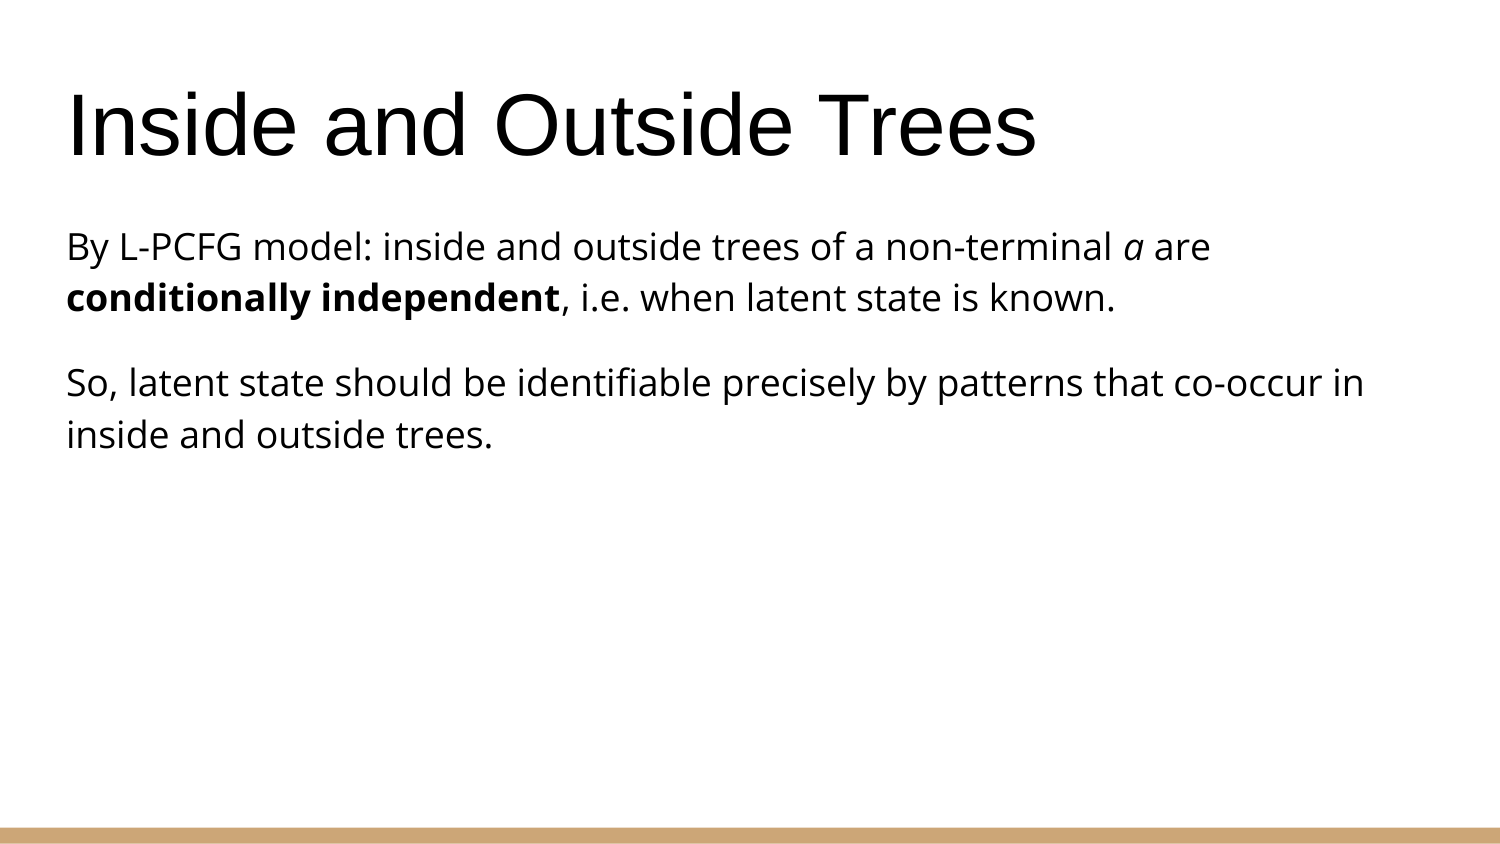

# Inside and Outside Trees
By L-PCFG model: inside and outside trees of a non-terminal a are conditionally independent, i.e. when latent state is known.
So, latent state should be identifiable precisely by patterns that co-occur in inside and outside trees.